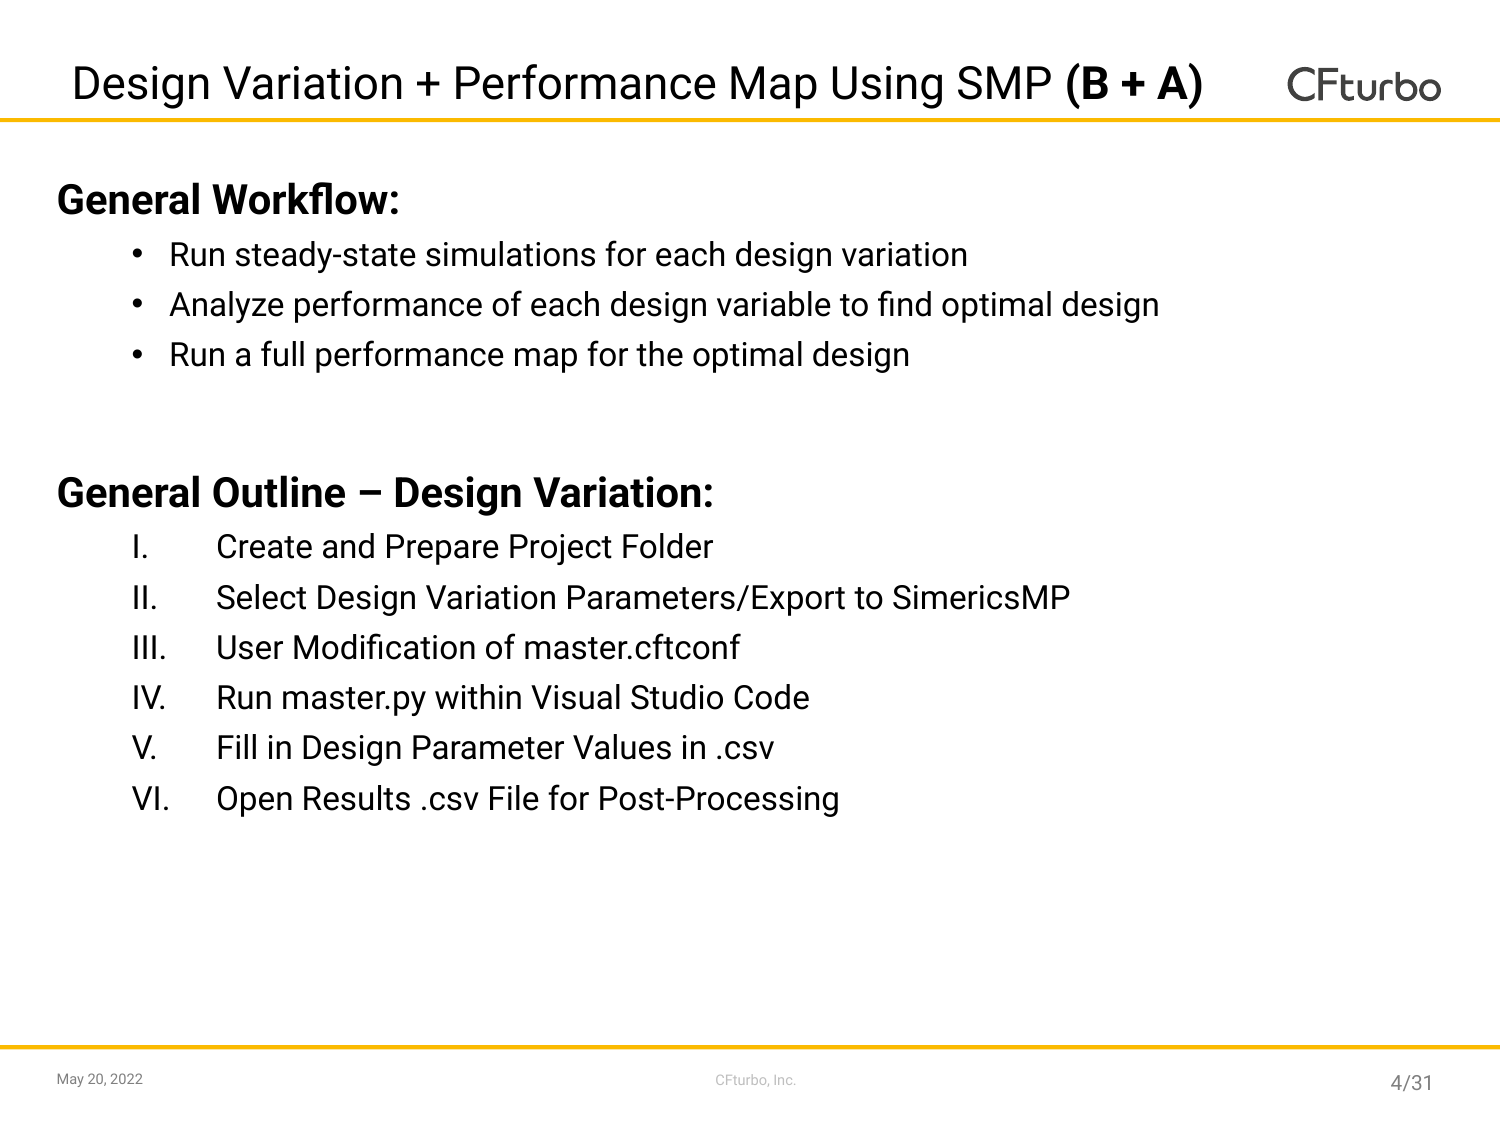

# Design Variation + Performance Map Using SMP (B + A)
General Workflow:
Run steady-state simulations for each design variation
Analyze performance of each design variable to find optimal design
Run a full performance map for the optimal design

General Outline – Design Variation:
Create and Prepare Project Folder
Select Design Variation Parameters/Export to SimericsMP
User Modification of master.cftconf
Run master.py within Visual Studio Code
Fill in Design Parameter Values in .csv
Open Results .csv File for Post-Processing
CFturbo, Inc.